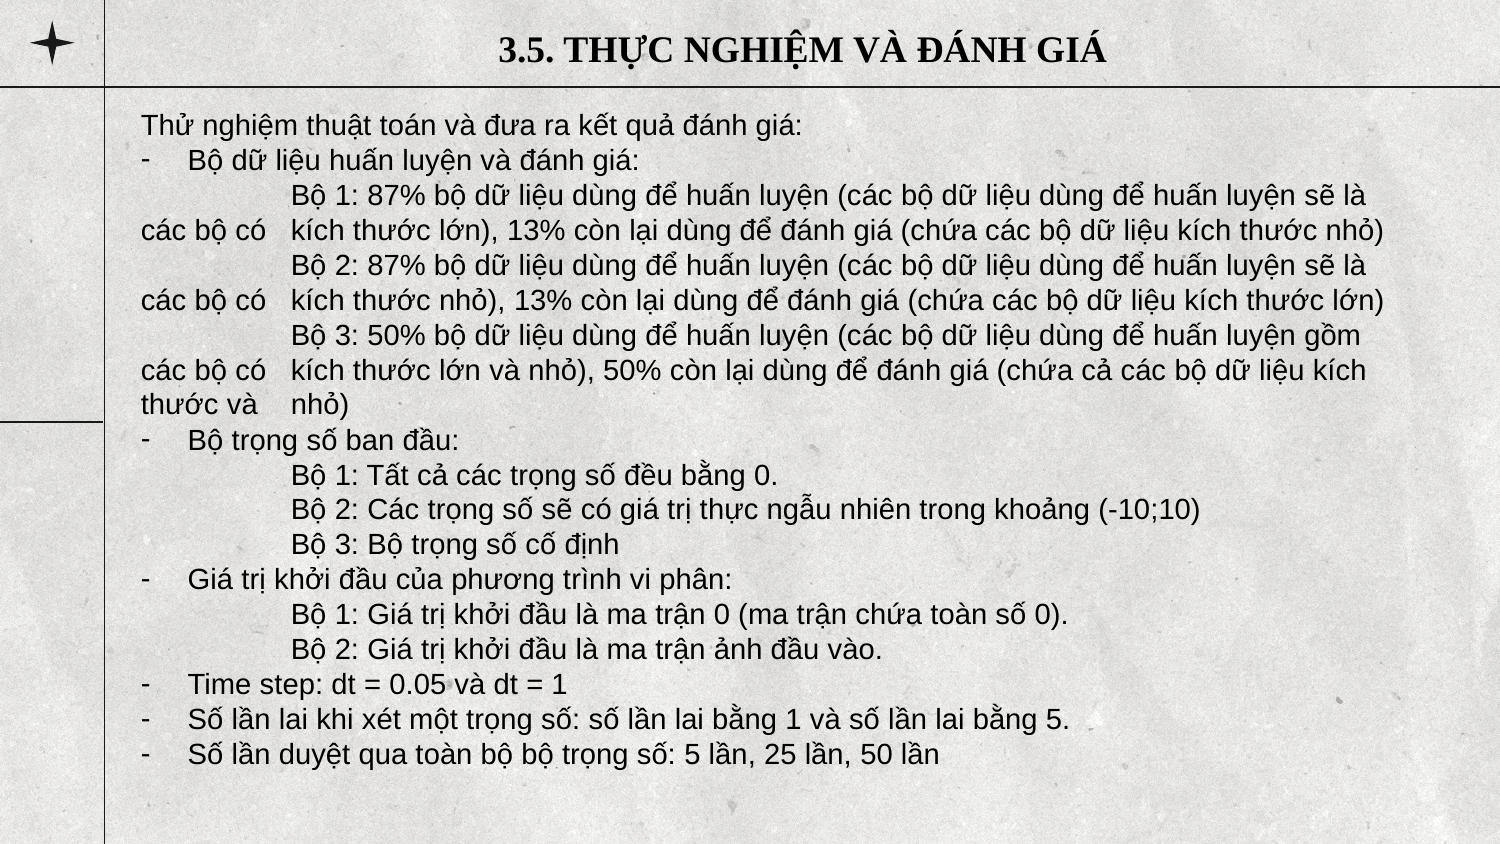

3.5. THỰC NGHIỆM VÀ ĐÁNH GIÁ
Thử nghiệm thuật toán và đưa ra kết quả đánh giá:
Bộ dữ liệu huấn luyện và đánh giá:
	Bộ 1: 87% bộ dữ liệu dùng để huấn luyện (các bộ dữ liệu dùng để huấn luyện sẽ là các bộ có 	kích thước lớn), 13% còn lại dùng để đánh giá (chứa các bộ dữ liệu kích thước nhỏ)
	Bộ 2: 87% bộ dữ liệu dùng để huấn luyện (các bộ dữ liệu dùng để huấn luyện sẽ là các bộ có 	kích thước nhỏ), 13% còn lại dùng để đánh giá (chứa các bộ dữ liệu kích thước lớn)
	Bộ 3: 50% bộ dữ liệu dùng để huấn luyện (các bộ dữ liệu dùng để huấn luyện gồm các bộ có 	kích thước lớn và nhỏ), 50% còn lại dùng để đánh giá (chứa cả các bộ dữ liệu kích thước và 	nhỏ)
Bộ trọng số ban đầu:
	Bộ 1: Tất cả các trọng số đều bằng 0.
	Bộ 2: Các trọng số sẽ có giá trị thực ngẫu nhiên trong khoảng (-10;10)
	Bộ 3: Bộ trọng số cố định
Giá trị khởi đầu của phương trình vi phân:
	Bộ 1: Giá trị khởi đầu là ma trận 0 (ma trận chứa toàn số 0).
	Bộ 2: Giá trị khởi đầu là ma trận ảnh đầu vào.
Time step: dt = 0.05 và dt = 1
Số lần lai khi xét một trọng số: số lần lai bằng 1 và số lần lai bằng 5.
Số lần duyệt qua toàn bộ bộ trọng số: 5 lần, 25 lần, 50 lần